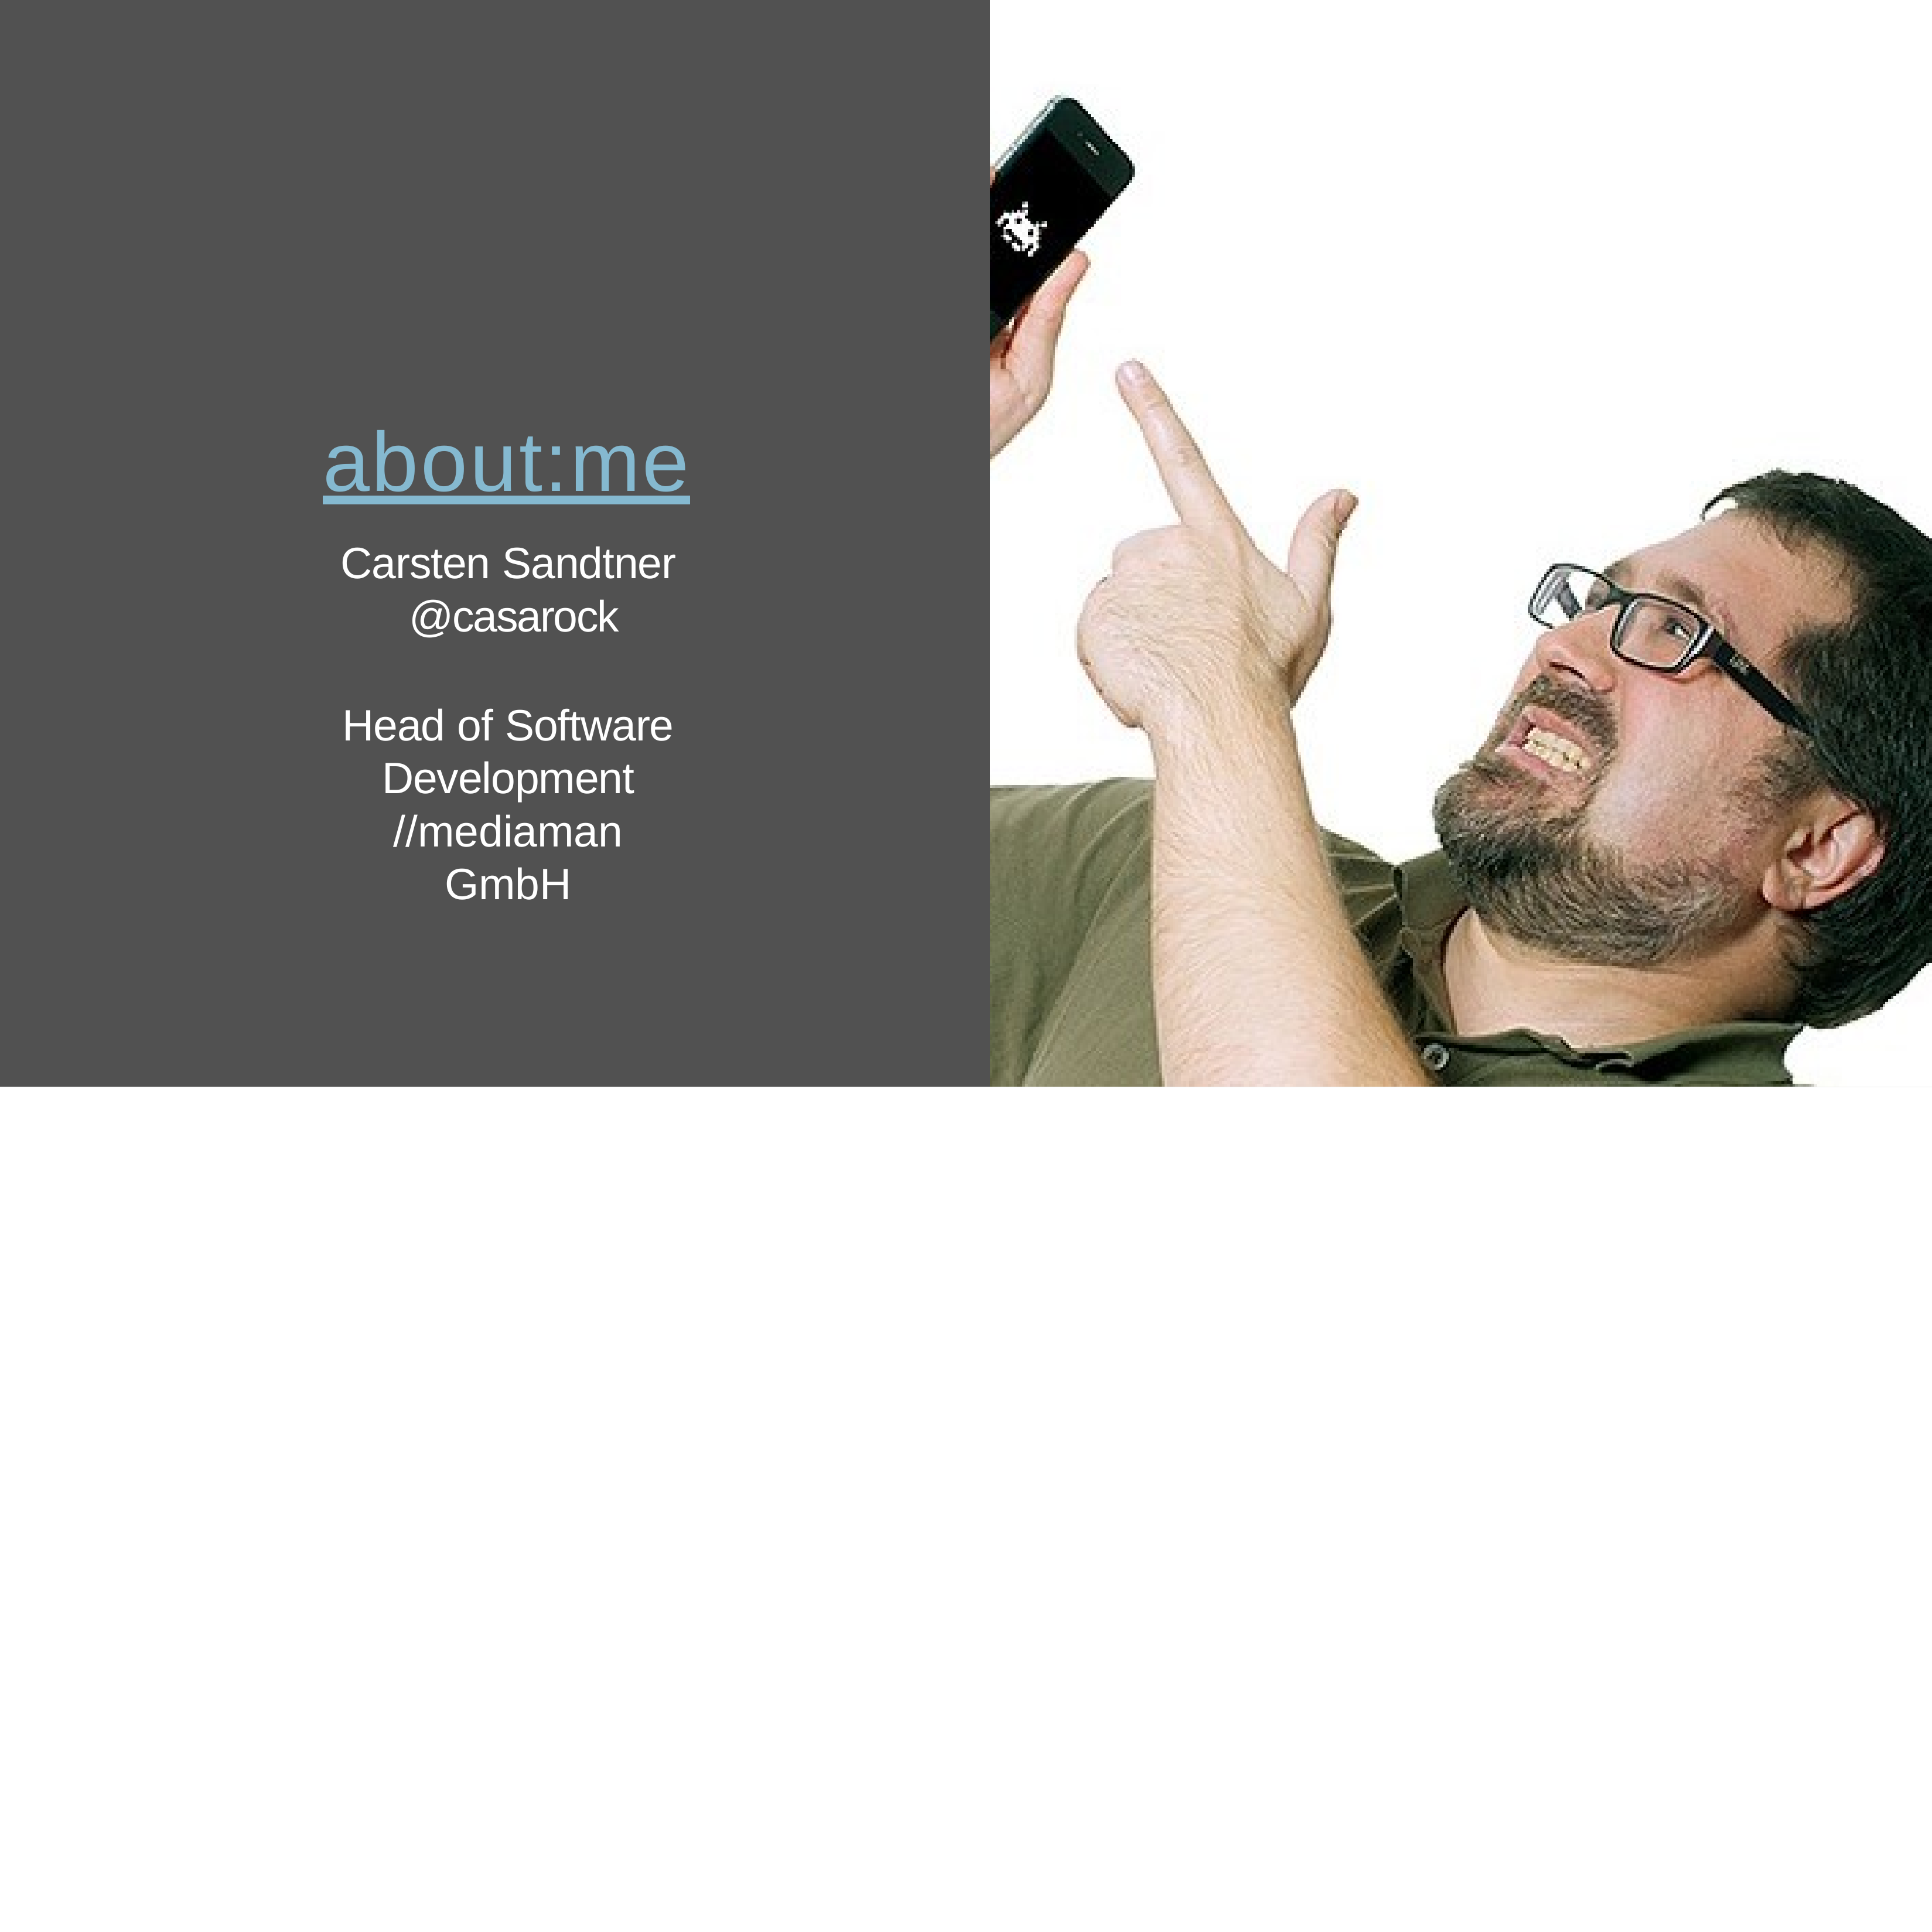

# about:me
Carsten Sandtner  @casarock

Head of Software Development
//mediaman GmbH